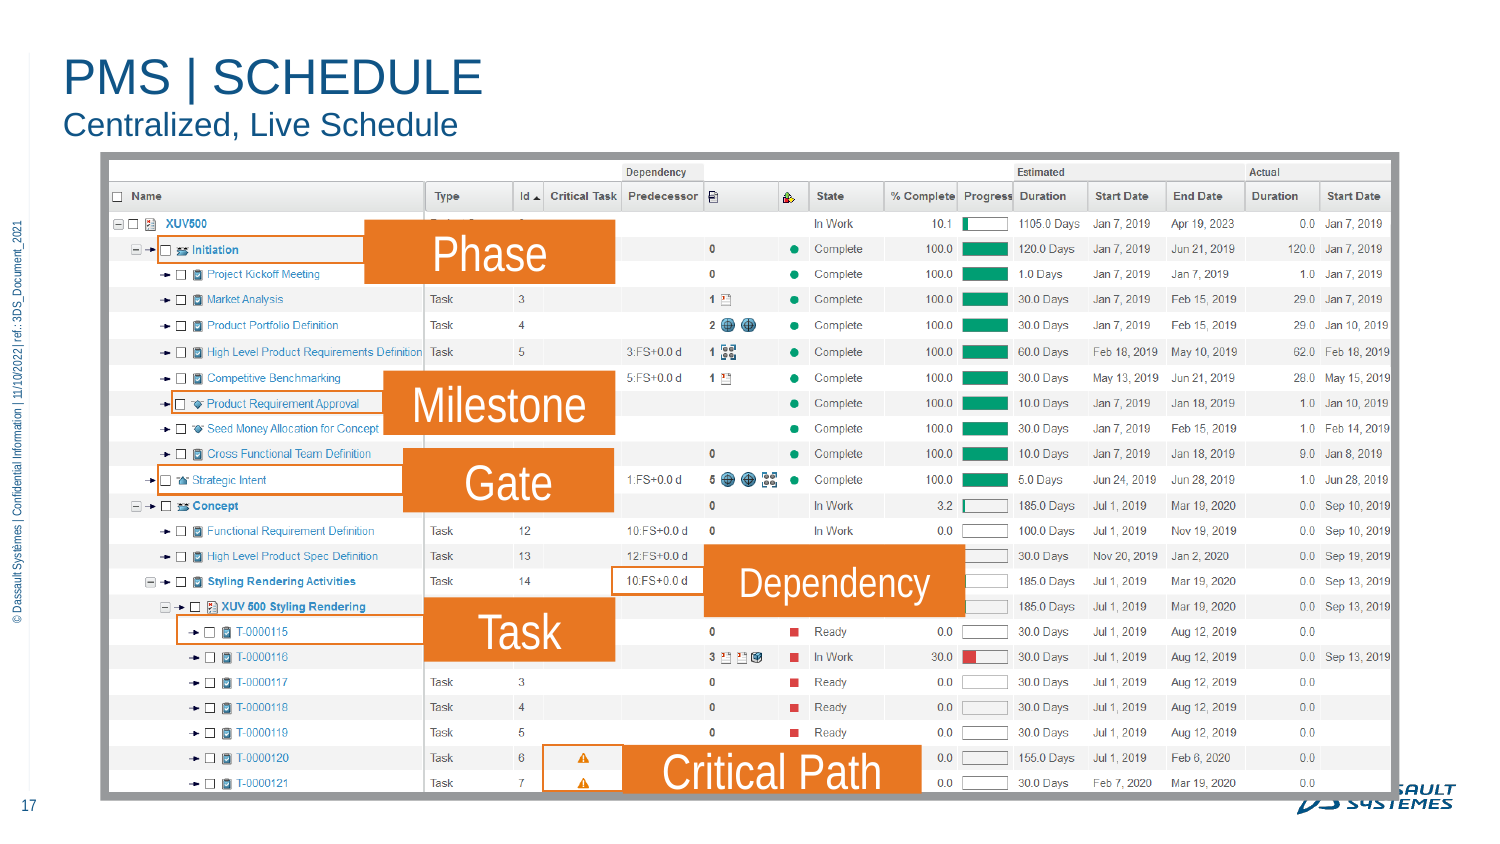

# PMS | Schedule
Centralized, Live Schedule

Phase

11/10/2022
Milestone

Gate

Dependency

Task

Critical Path